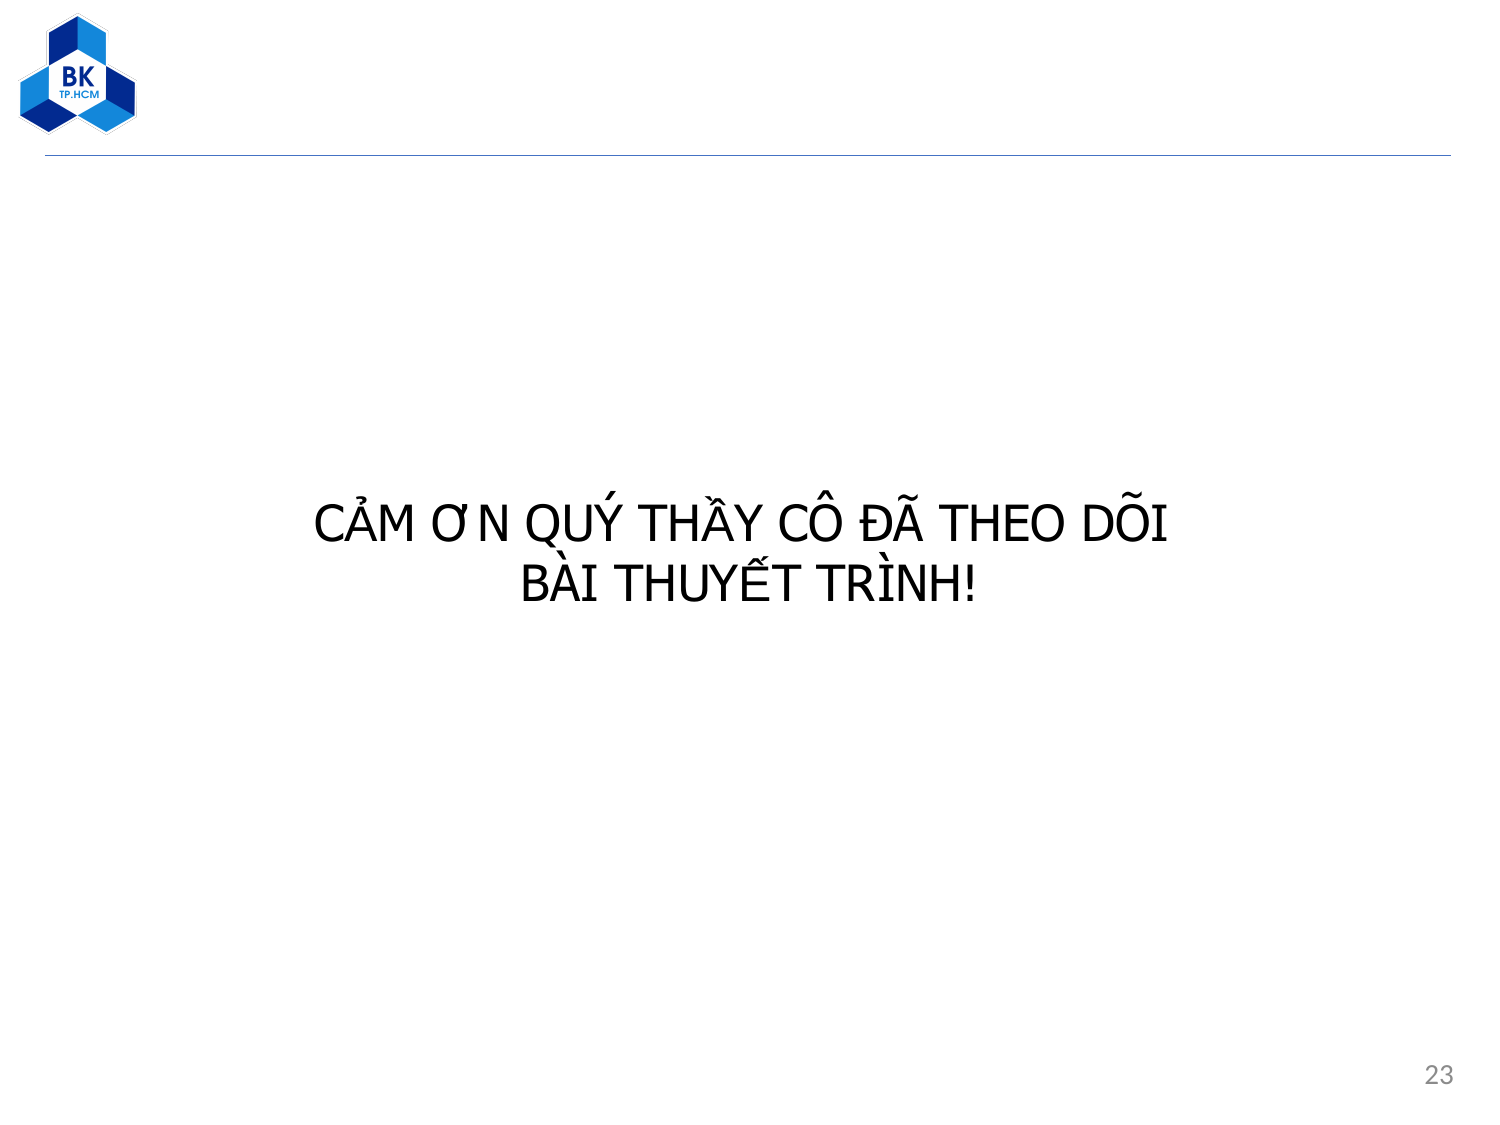

CẢM ƠN QUÝ THẦY CÔ ĐÃ THEO DÕI
BÀI THUYẾT TRÌNH!
23